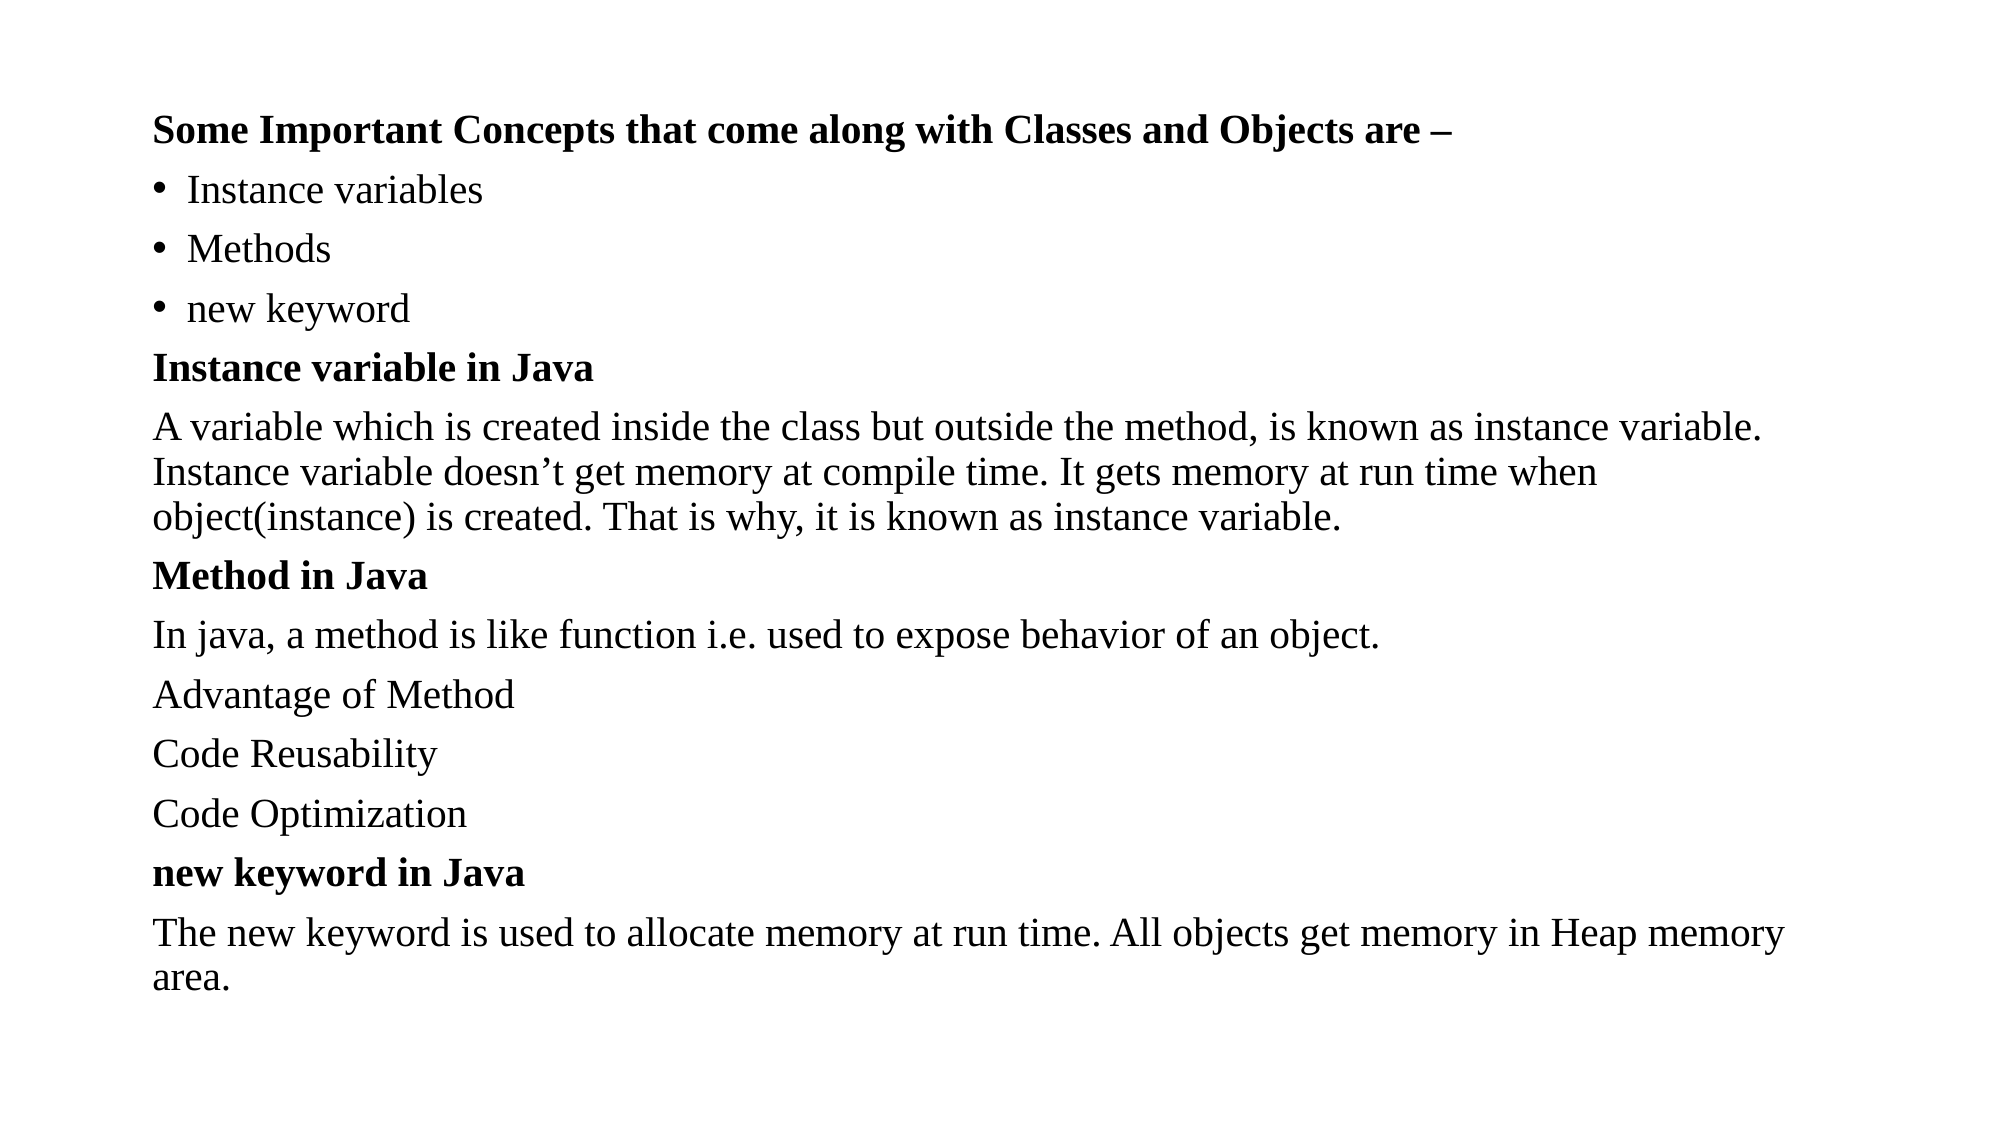

Some Important Concepts that come along with Classes and Objects are –
Instance variables
Methods
new keyword
Instance variable in Java
A variable which is created inside the class but outside the method, is known as instance variable. Instance variable doesn’t get memory at compile time. It gets memory at run time when object(instance) is created. That is why, it is known as instance variable.
Method in Java
In java, a method is like function i.e. used to expose behavior of an object.
Advantage of Method
Code Reusability
Code Optimization
new keyword in Java
The new keyword is used to allocate memory at run time. All objects get memory in Heap memory area.